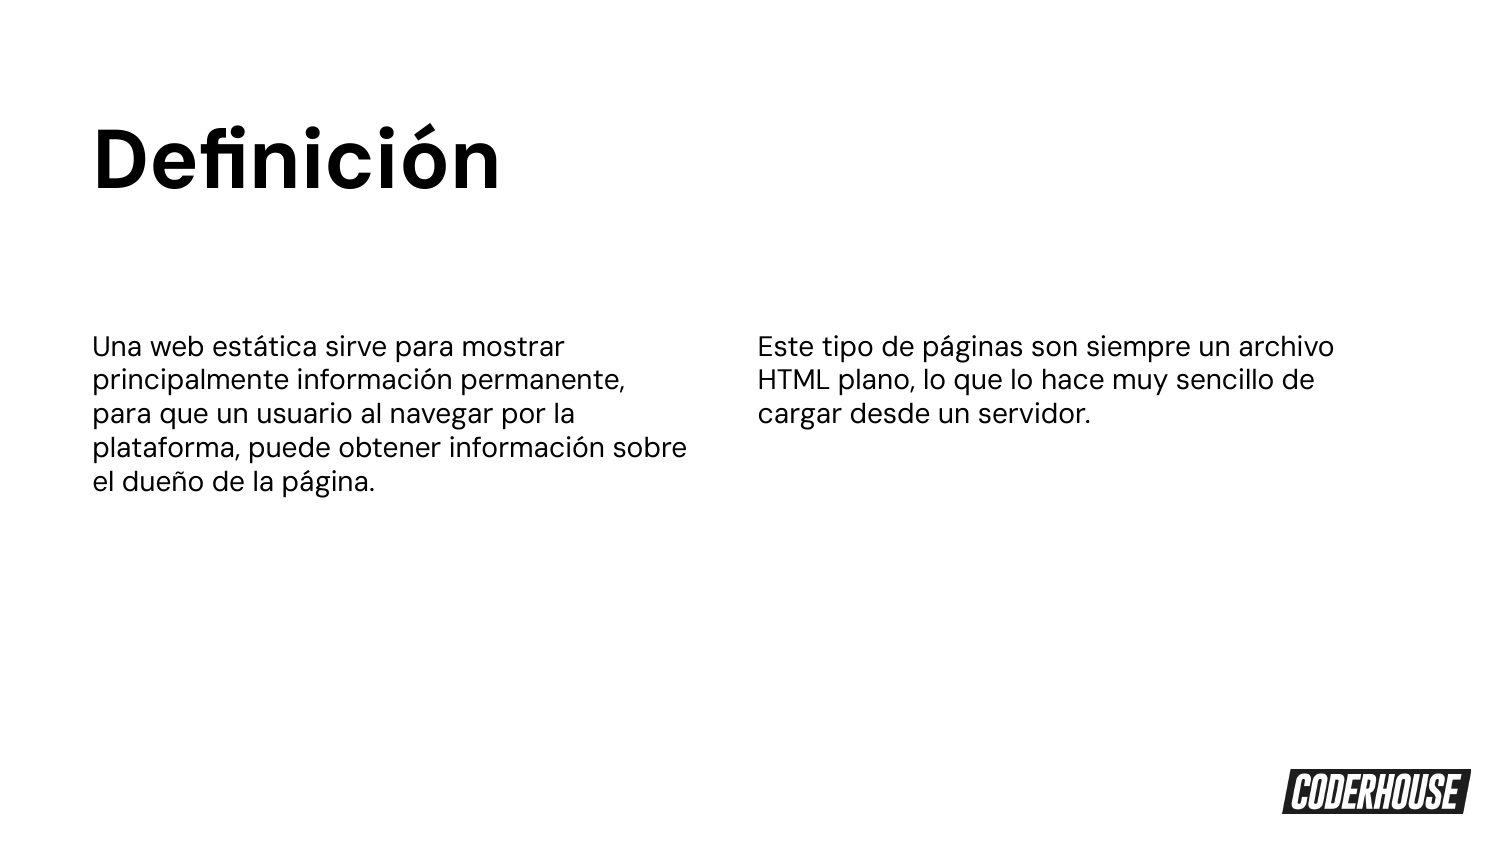

Definición
Una web estática sirve para mostrar principalmente información permanente, para que un usuario al navegar por la plataforma, puede obtener información sobre el dueño de la página.
Este tipo de páginas son siempre un archivo HTML plano, lo que lo hace muy sencillo de cargar desde un servidor.